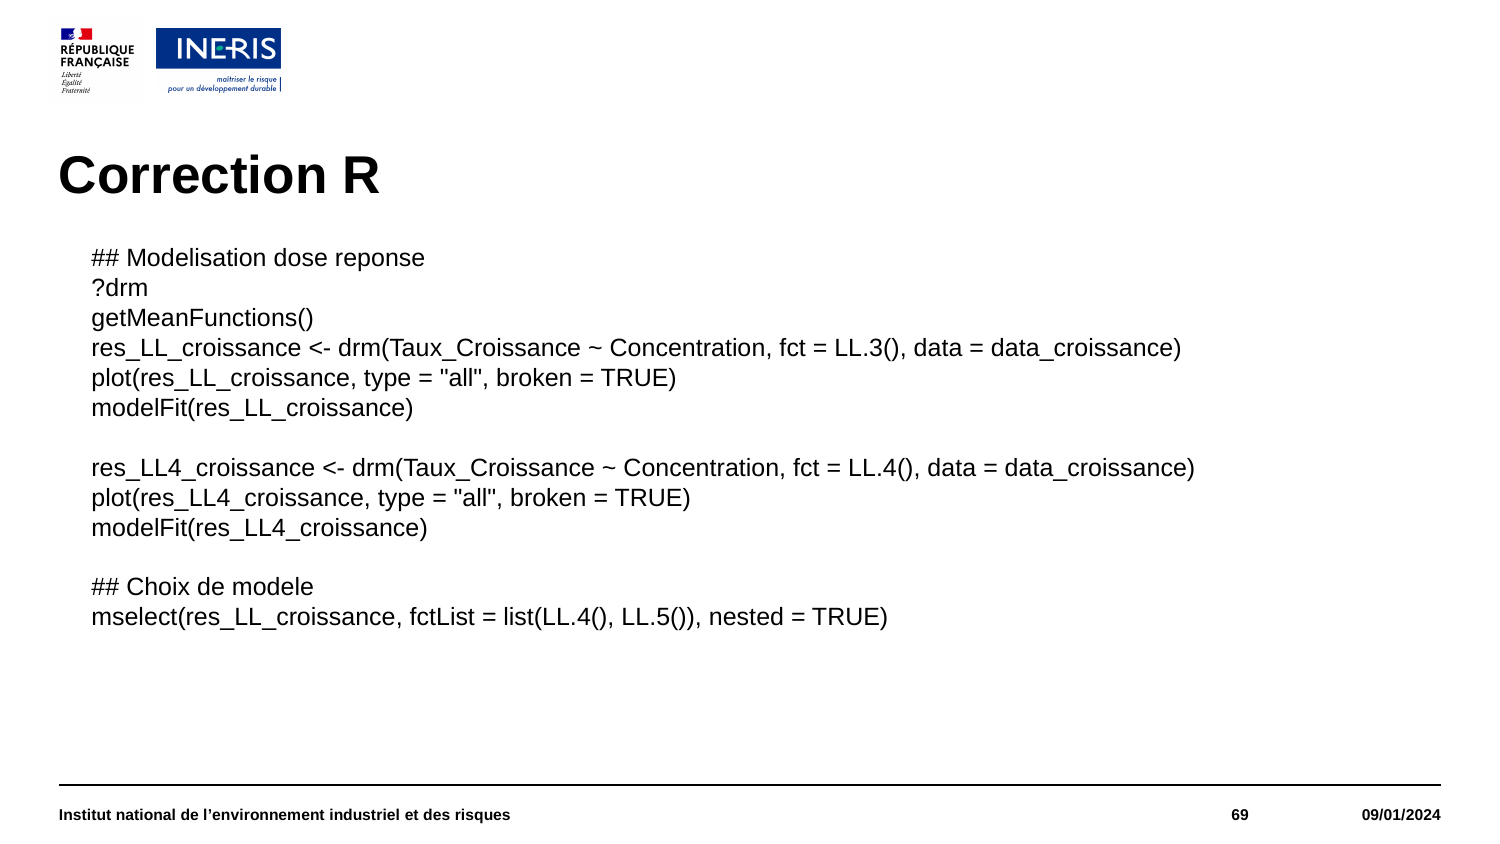

# Correction R
## Modelisation dose reponse
?drm
getMeanFunctions()
res_LL_croissance <- drm(Taux_Croissance ~ Concentration, fct = LL.3(), data = data_croissance)
plot(res_LL_croissance, type = "all", broken = TRUE)
modelFit(res_LL_croissance)

res_LL4_croissance <- drm(Taux_Croissance ~ Concentration, fct = LL.4(), data = data_croissance)
plot(res_LL4_croissance, type = "all", broken = TRUE)
modelFit(res_LL4_croissance)

## Choix de modele
mselect(res_LL_croissance, fctList = list(LL.4(), LL.5()), nested = TRUE)

Institut national de l’environnement industriel et des risques
69
09/01/2024